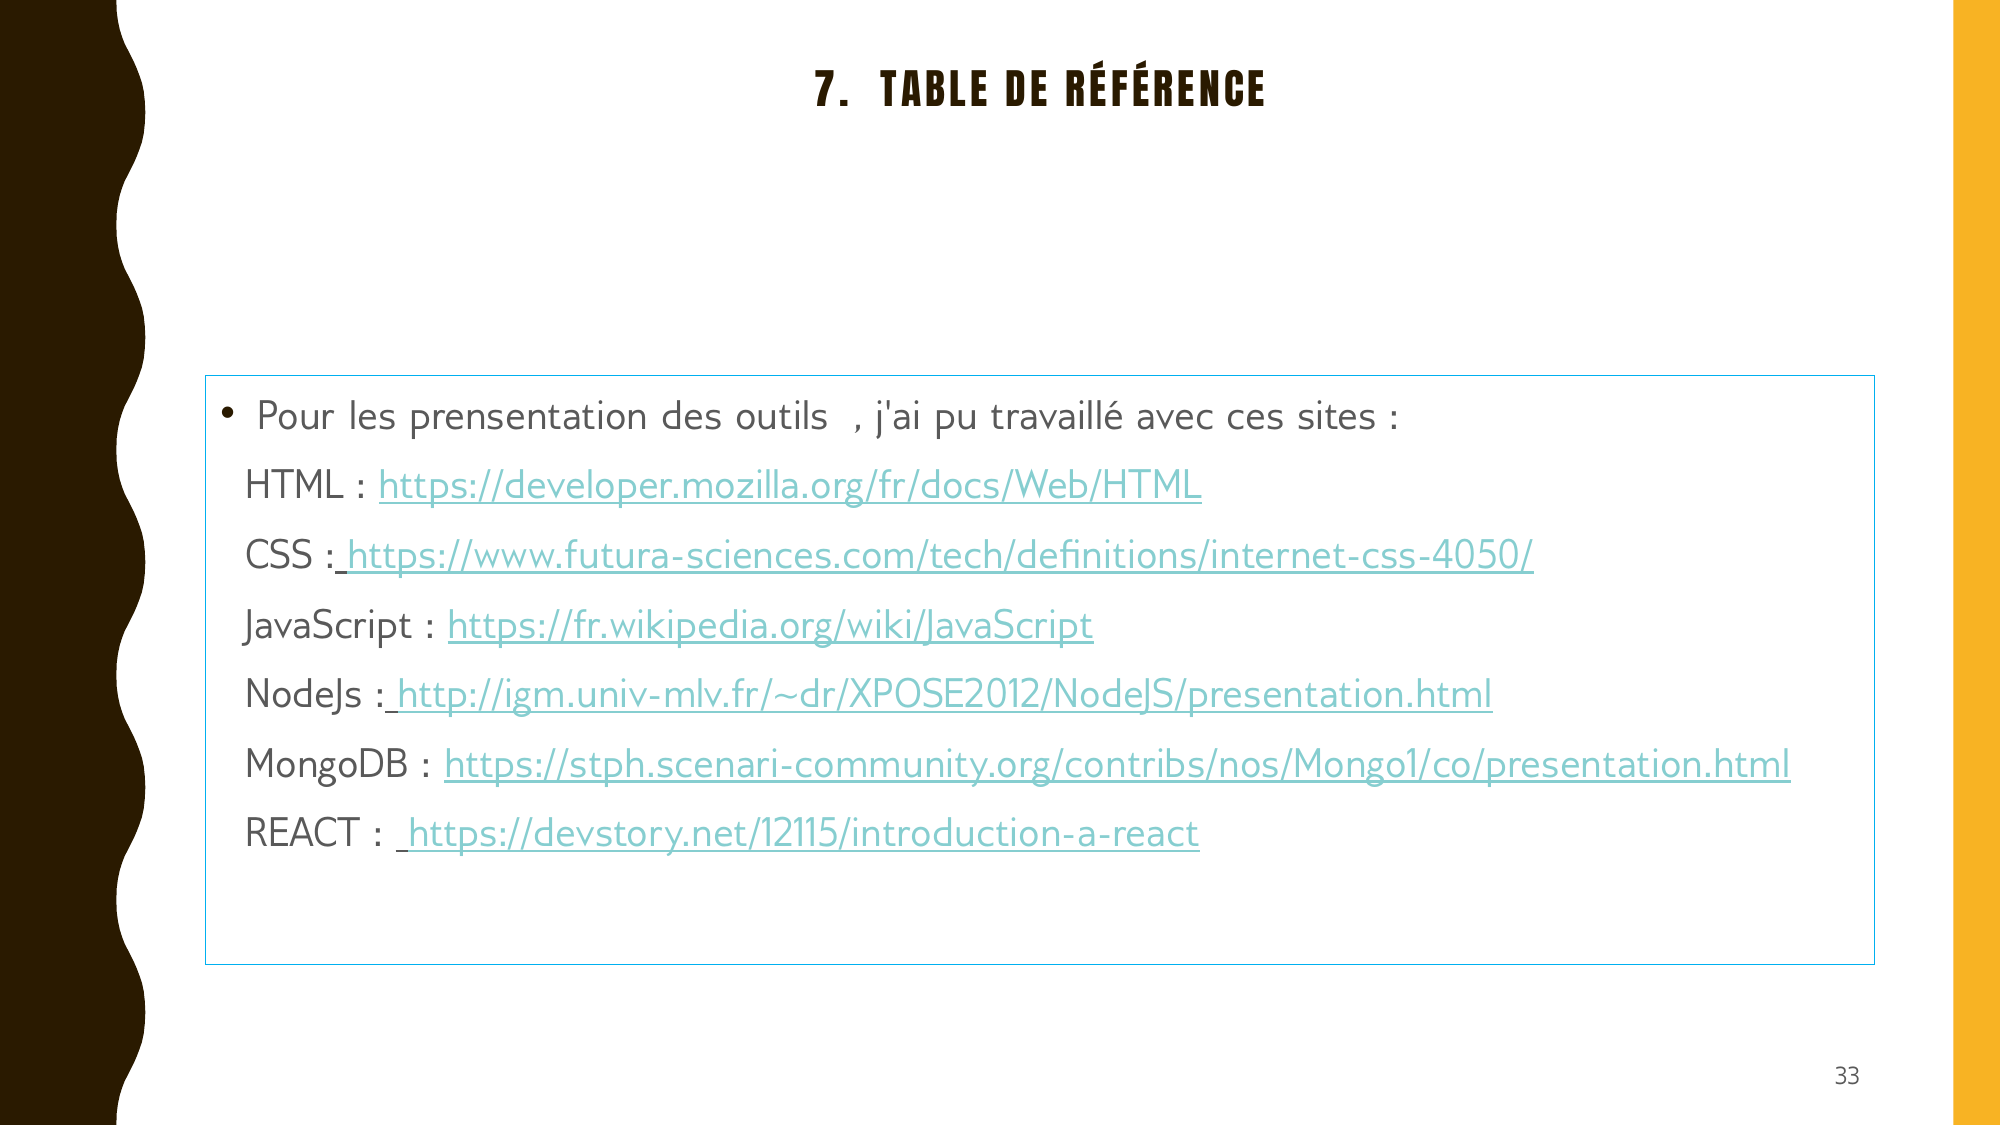

# 7.  Table de référence
Pour les prensentation des outils  , j'ai pu travaillé avec ces sites :
  HTML : https://developer.mozilla.org/fr/docs/Web/HTML
  CSS : https://www.futura-sciences.com/tech/definitions/internet-css-4050/
  JavaScript : https://fr.wikipedia.org/wiki/JavaScript
  NodeJs : http://igm.univ-mlv.fr/~dr/XPOSE2012/NodeJS/presentation.html
  MongoDB : https://stph.scenari-community.org/contribs/nos/Mongo1/co/presentation.html
  REACT :  https://devstory.net/12115/introduction-a-react

33